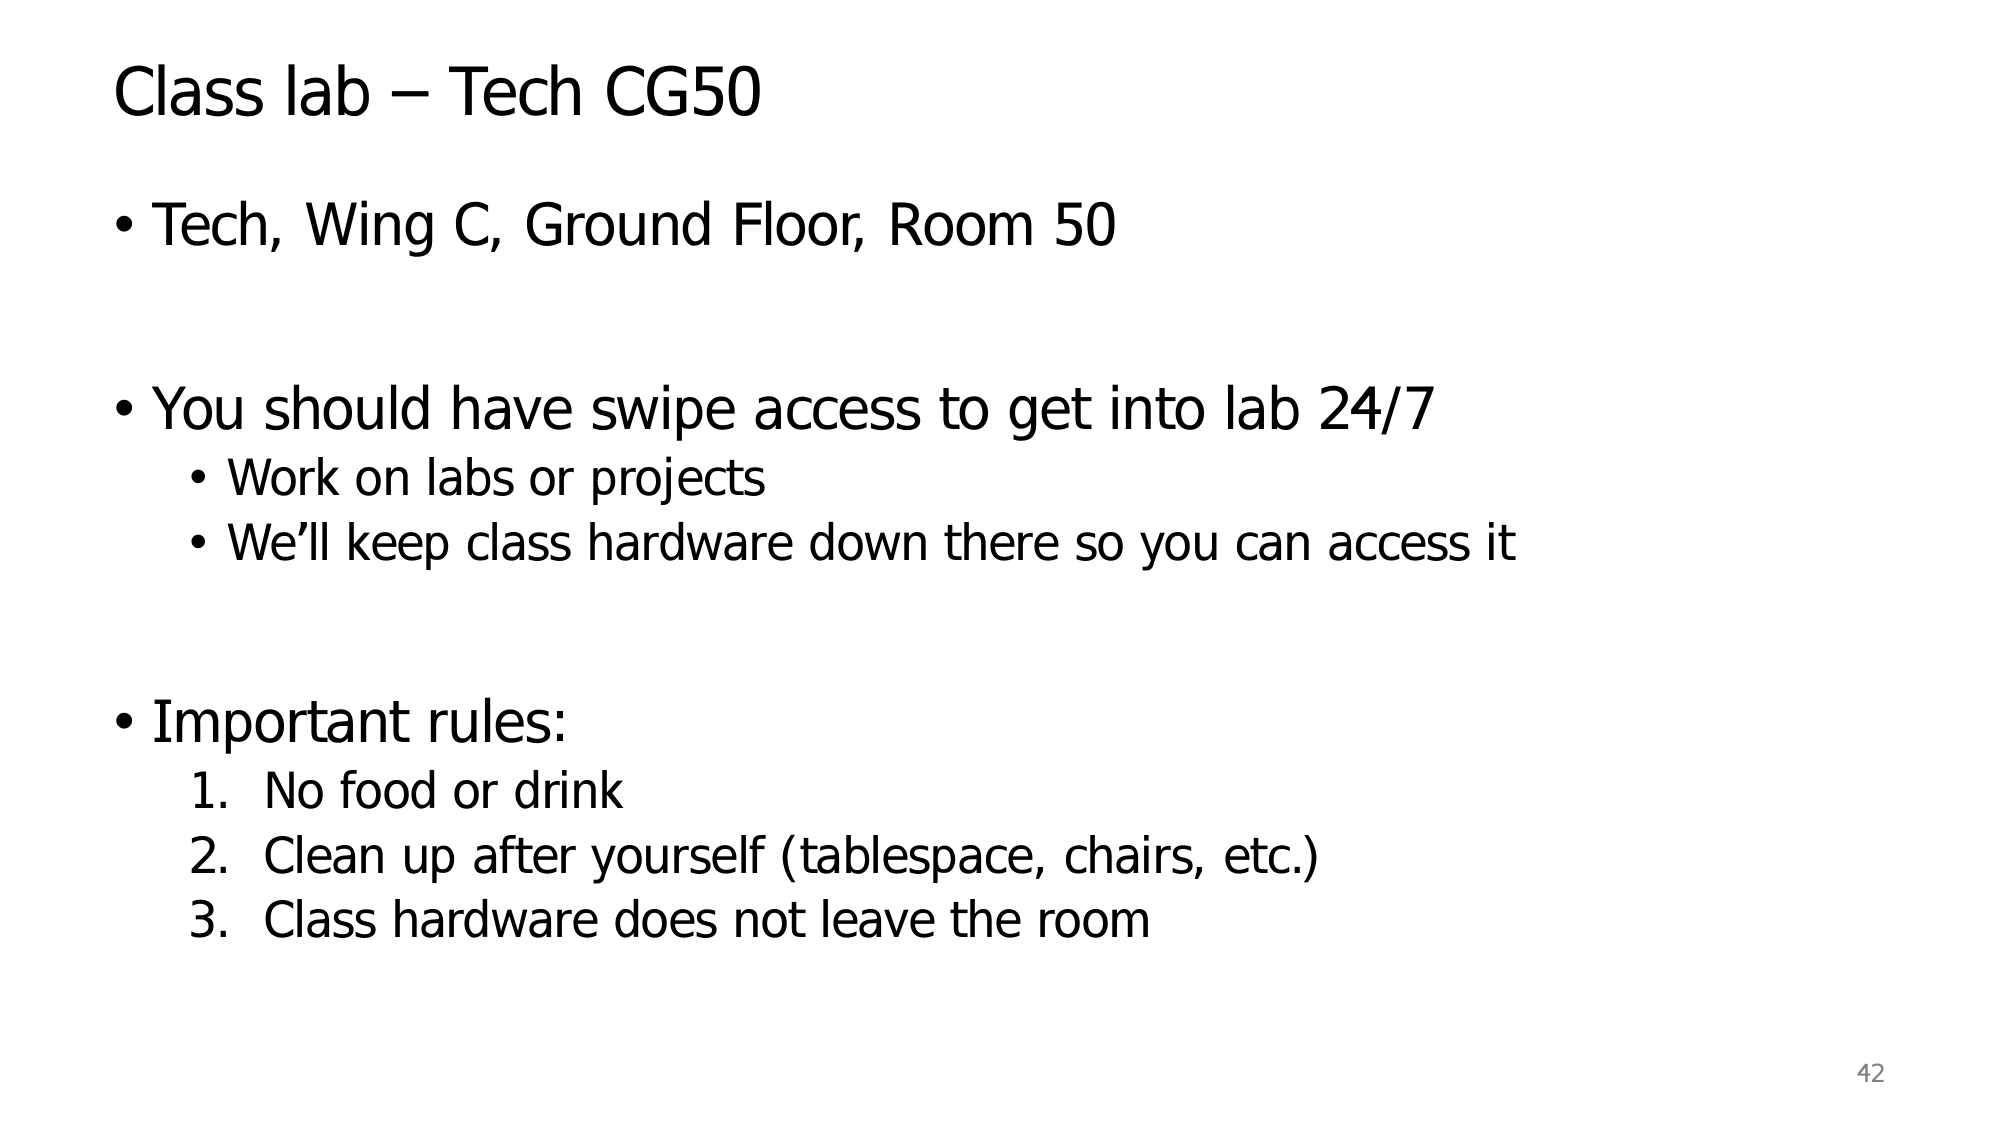

# Class lab – Tech CG50
Tech, Wing C, Ground Floor, Room 50

You should have swipe access to get into lab 24/7
Work on labs or projects
We’ll keep class hardware down there so you can access it

Important rules:
No food or drink
Clean up after yourself (tablespace, chairs, etc.)
Class hardware does not leave the room
42